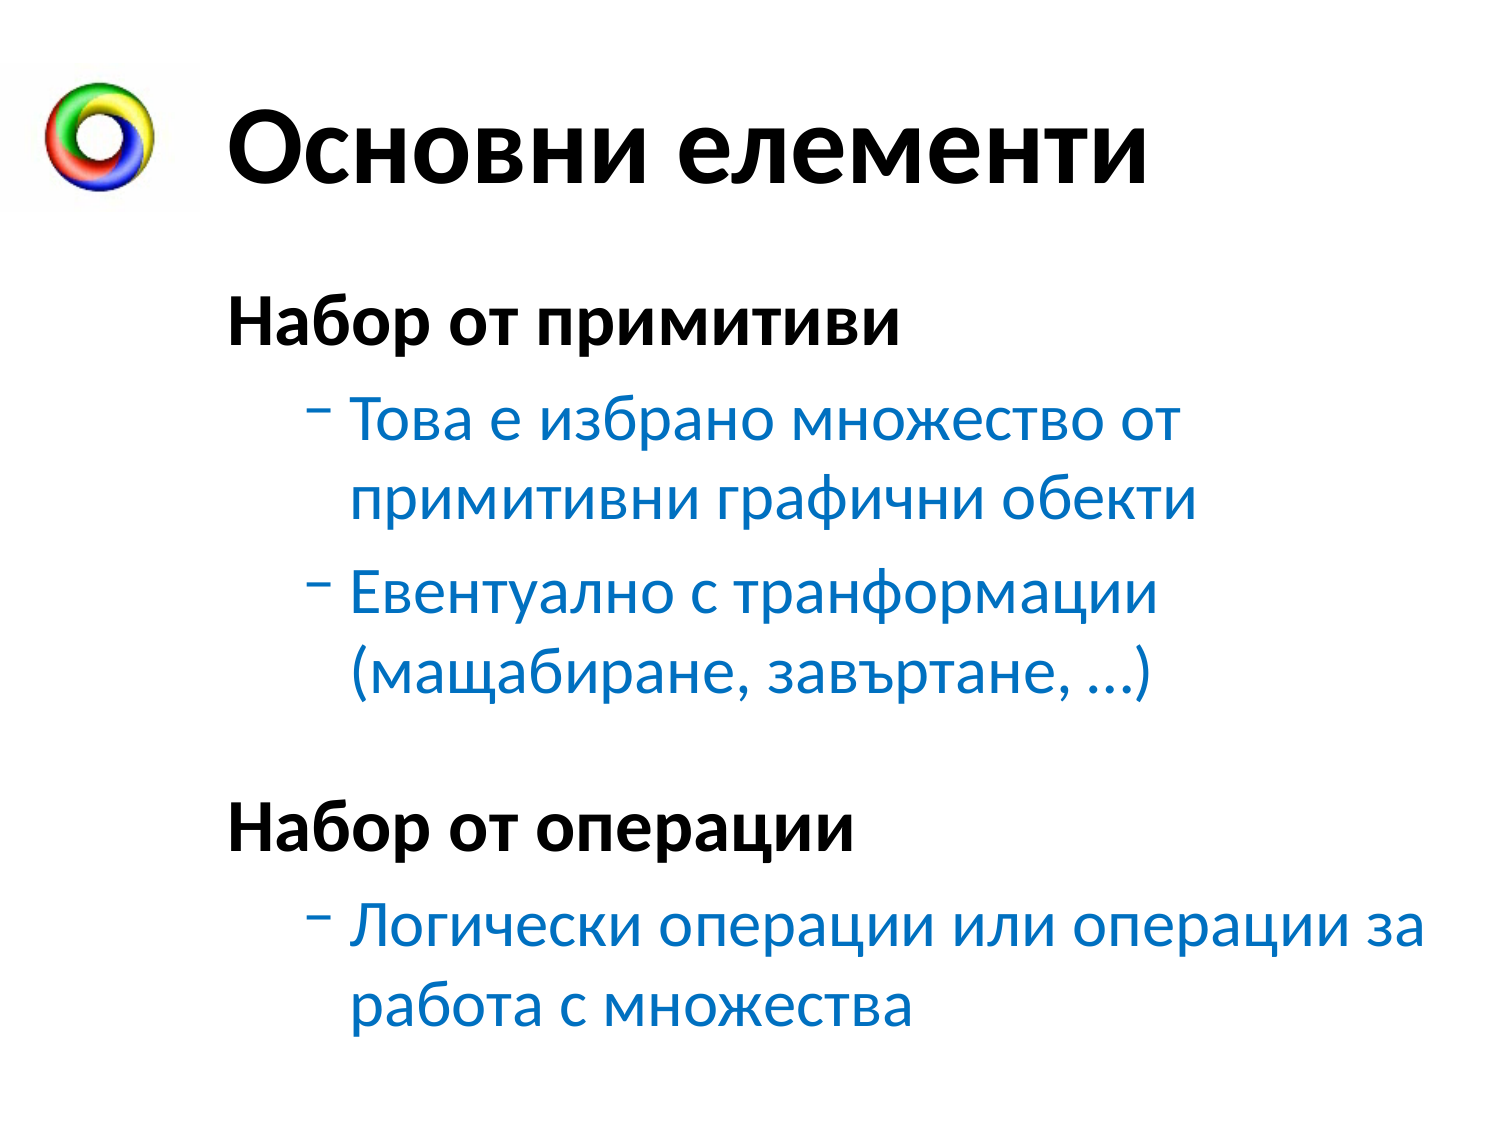

# Основни елементи
Набор от примитиви
Това е избрано множество от примитивни графични обекти
Евентуално с транформации (мащабиране, завъртане, …)

Набор от операции
Логически операции или операции за работа с множества